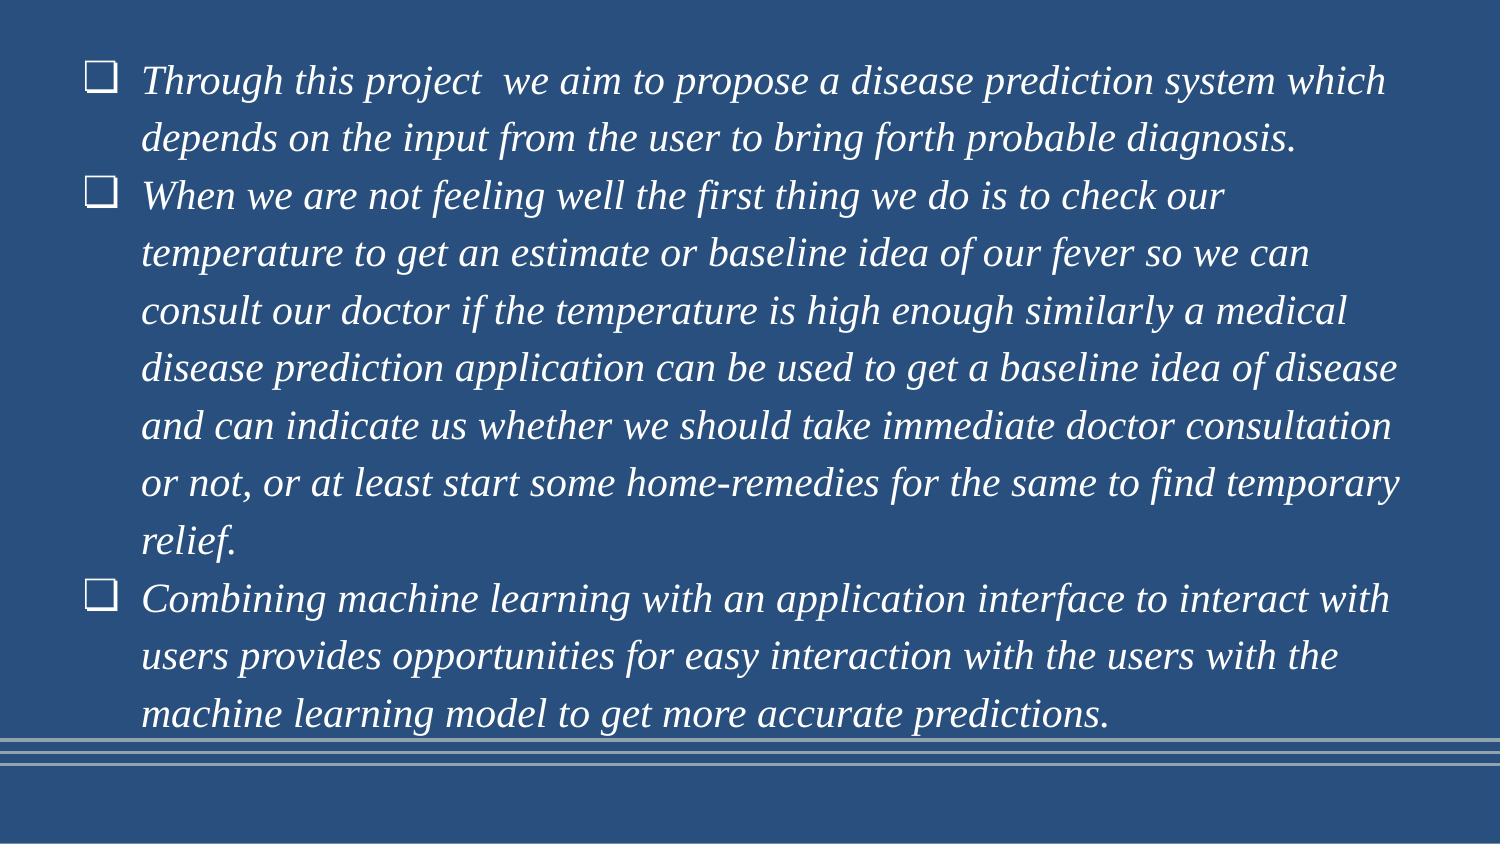

Through this project  we aim to propose a disease prediction system which depends on the input from the user to bring forth probable diagnosis.
When we are not feeling well the first thing we do is to check our temperature to get an estimate or baseline idea of our fever so we can consult our doctor if the temperature is high enough similarly a medical disease prediction application can be used to get a baseline idea of disease and can indicate us whether we should take immediate doctor consultation or not, or at least start some home-remedies for the same to find temporary relief.
Combining machine learning with an application interface to interact with users provides opportunities for easy interaction with the users with the machine learning model to get more accurate predictions.
# ㅤ